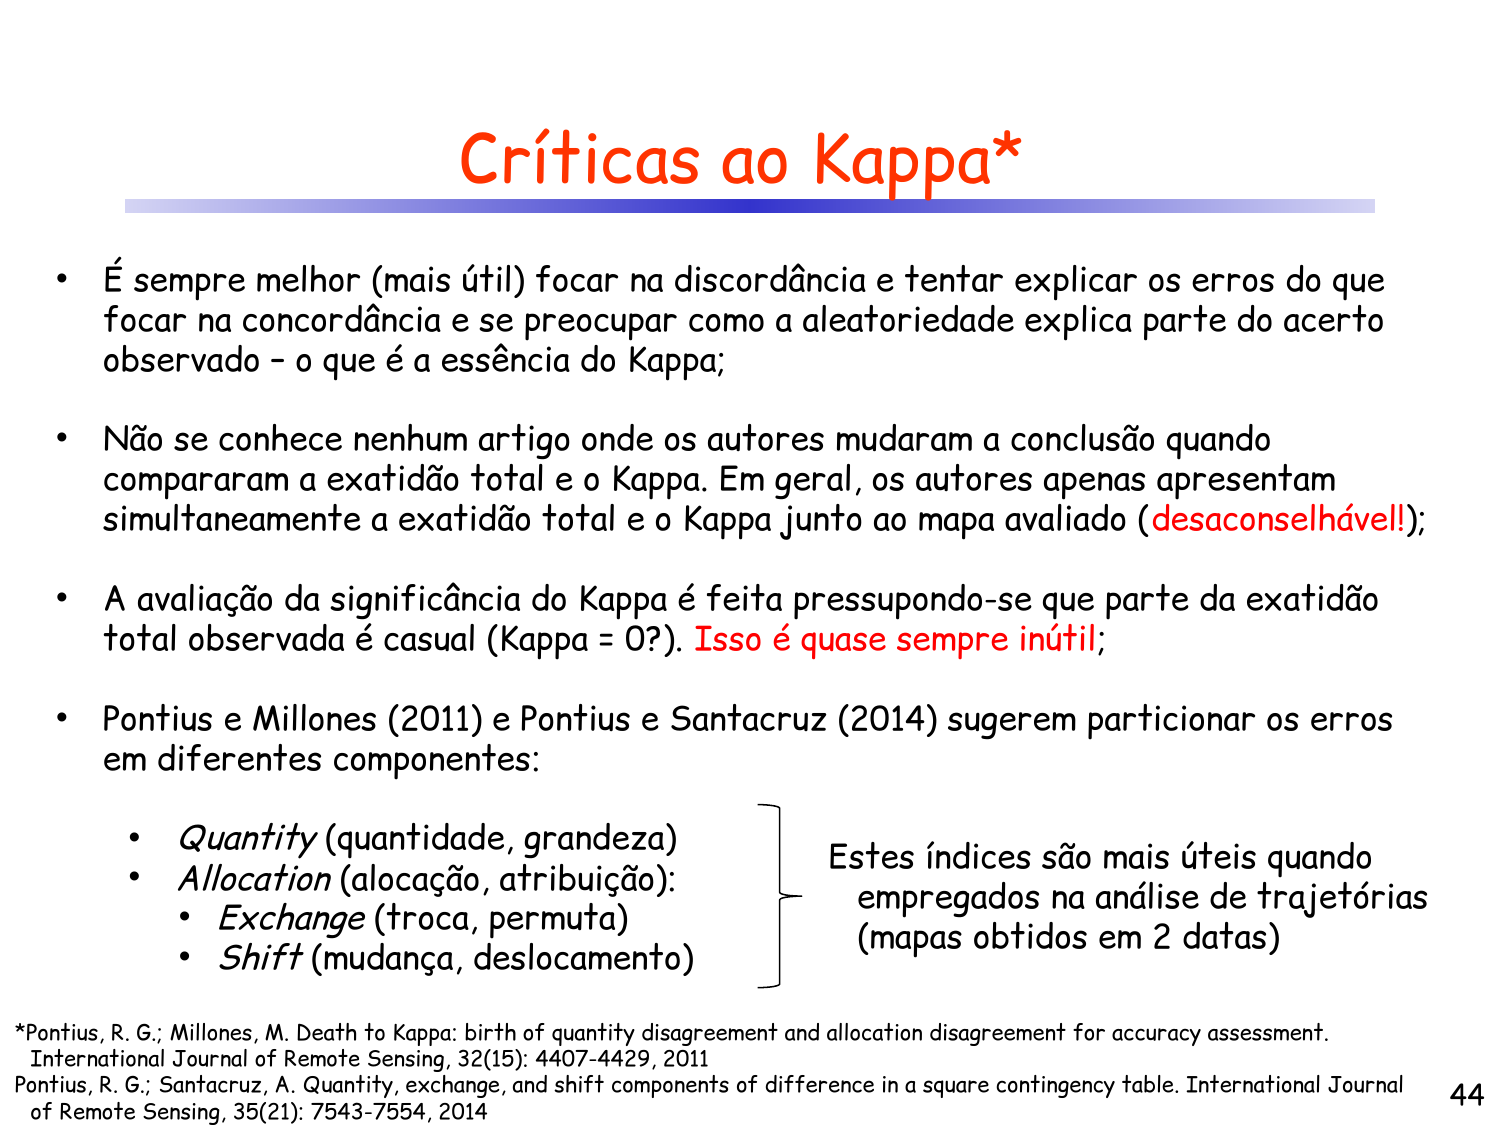

# Críticas ao Kappa*
É sempre melhor (mais útil) focar na discordância e tentar explicar os erros do que focar na concordância e se preocupar como a aleatoriedade explica parte do acerto observado – o que é a essência do Kappa;

Não se conhece nenhum artigo onde os autores mudaram a conclusão quando compararam a exatidão total e o Kappa. Em geral, os autores apenas apresentam simultaneamente a exatidão total e o Kappa junto ao mapa avaliado (desaconselhável!);

A avaliação da significância do Kappa é feita pressupondo-se que parte da exatidão total observada é casual (Kappa = 0?). Isso é quase sempre inútil;

Pontius e Millones (2011) e Pontius e Santacruz (2014) sugerem particionar os erros em diferentes componentes:

Quantity (quantidade, grandeza)
Allocation (alocação, atribuição):
Exchange (troca, permuta)
Shift (mudança, deslocamento)

Estes índices são mais úteis quando empregados na análise de trajetórias (mapas obtidos em 2 datas)
*Pontius, R. G.; Millones, M. Death to Kappa: birth of quantity disagreement and allocation disagreement for accuracy assessment. International Journal of Remote Sensing, 32(15): 4407-4429, 2011
Pontius, R. G.; Santacruz, A. Quantity, exchange, and shift components of difference in a square contingency table. International Journal of Remote Sensing, 35(21): 7543-7554, 2014
44